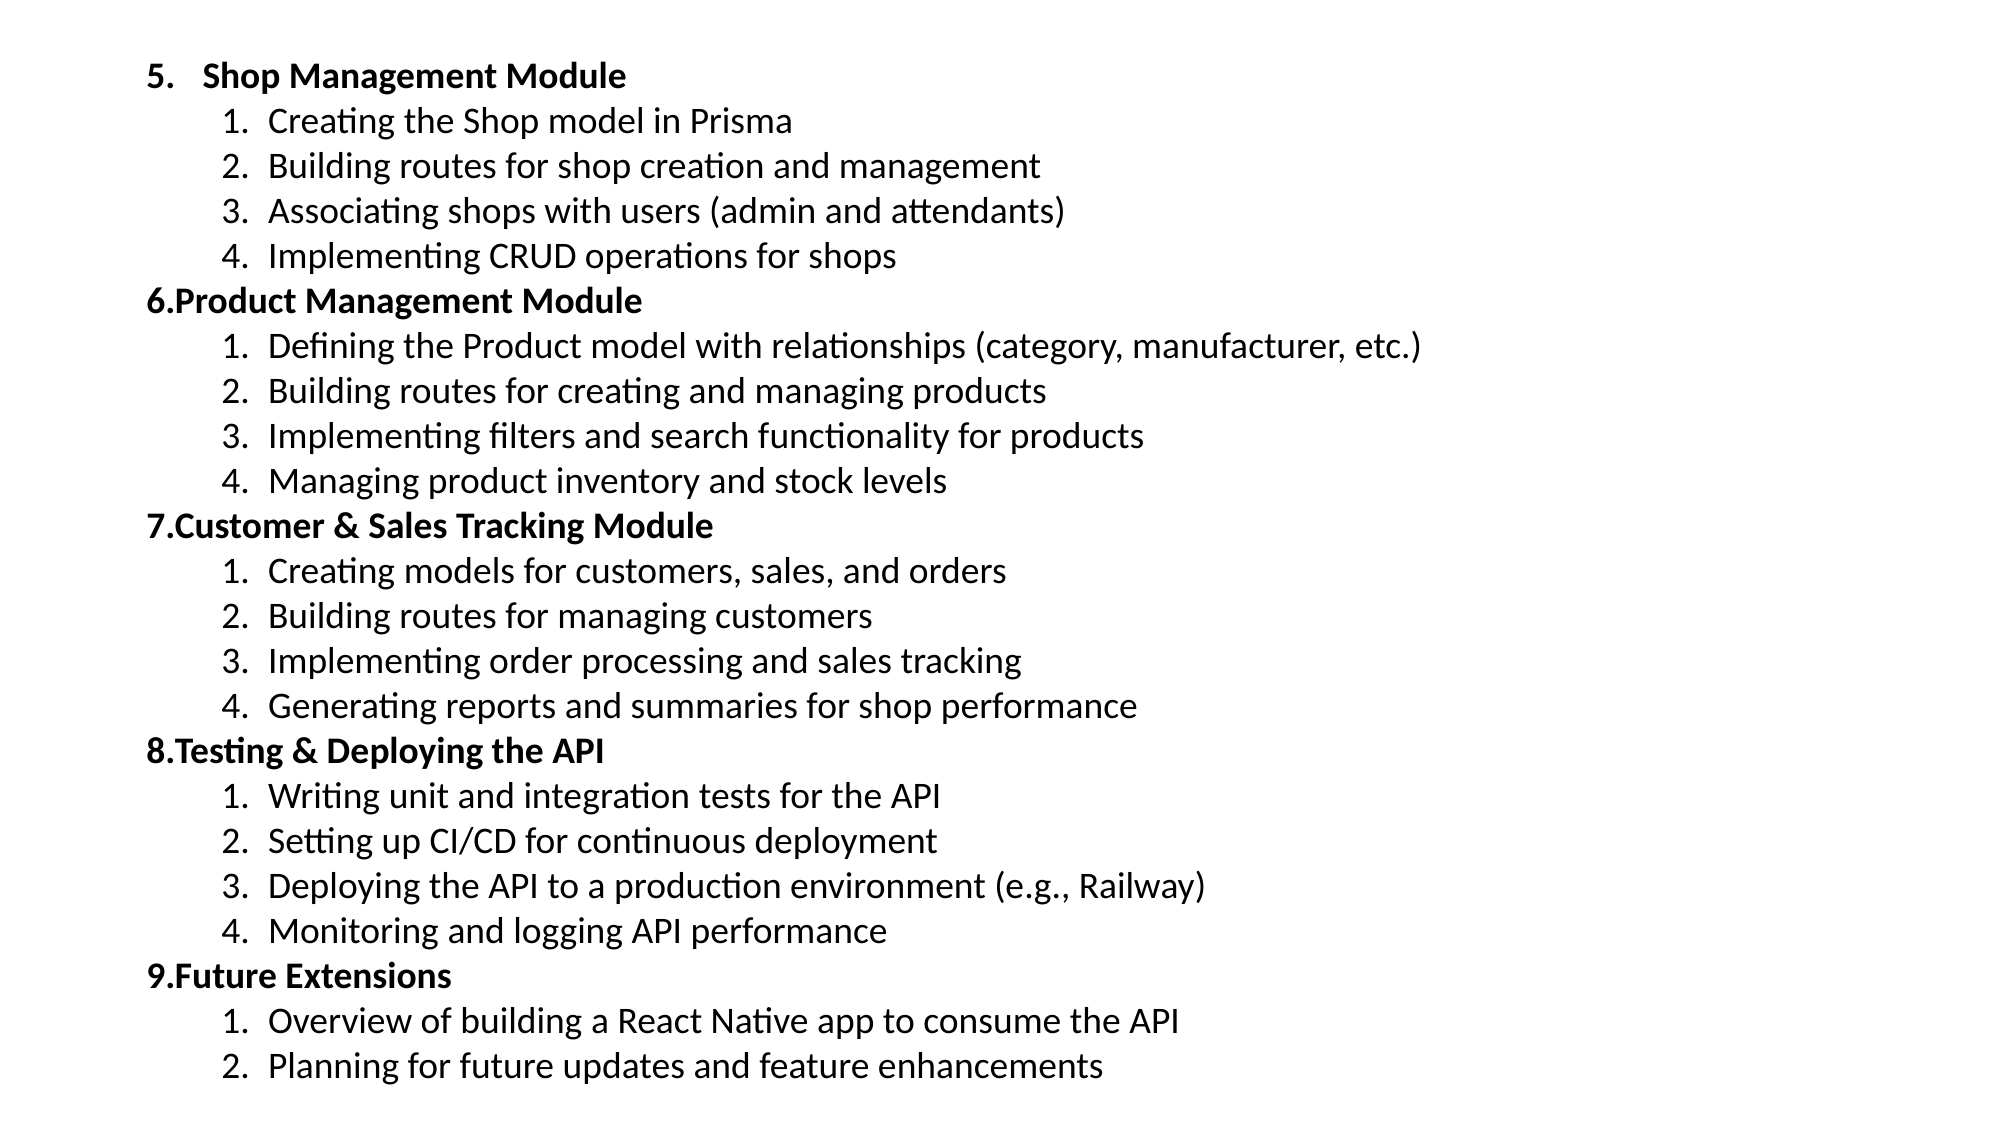

Shop Management Module
Creating the Shop model in Prisma
Building routes for shop creation and management
Associating shops with users (admin and attendants)
Implementing CRUD operations for shops
Product Management Module
Defining the Product model with relationships (category, manufacturer, etc.)
Building routes for creating and managing products
Implementing filters and search functionality for products
Managing product inventory and stock levels
Customer & Sales Tracking Module
Creating models for customers, sales, and orders
Building routes for managing customers
Implementing order processing and sales tracking
Generating reports and summaries for shop performance
Testing & Deploying the API
Writing unit and integration tests for the API
Setting up CI/CD for continuous deployment
Deploying the API to a production environment (e.g., Railway)
Monitoring and logging API performance
Future Extensions
Overview of building a React Native app to consume the API
Planning for future updates and feature enhancements